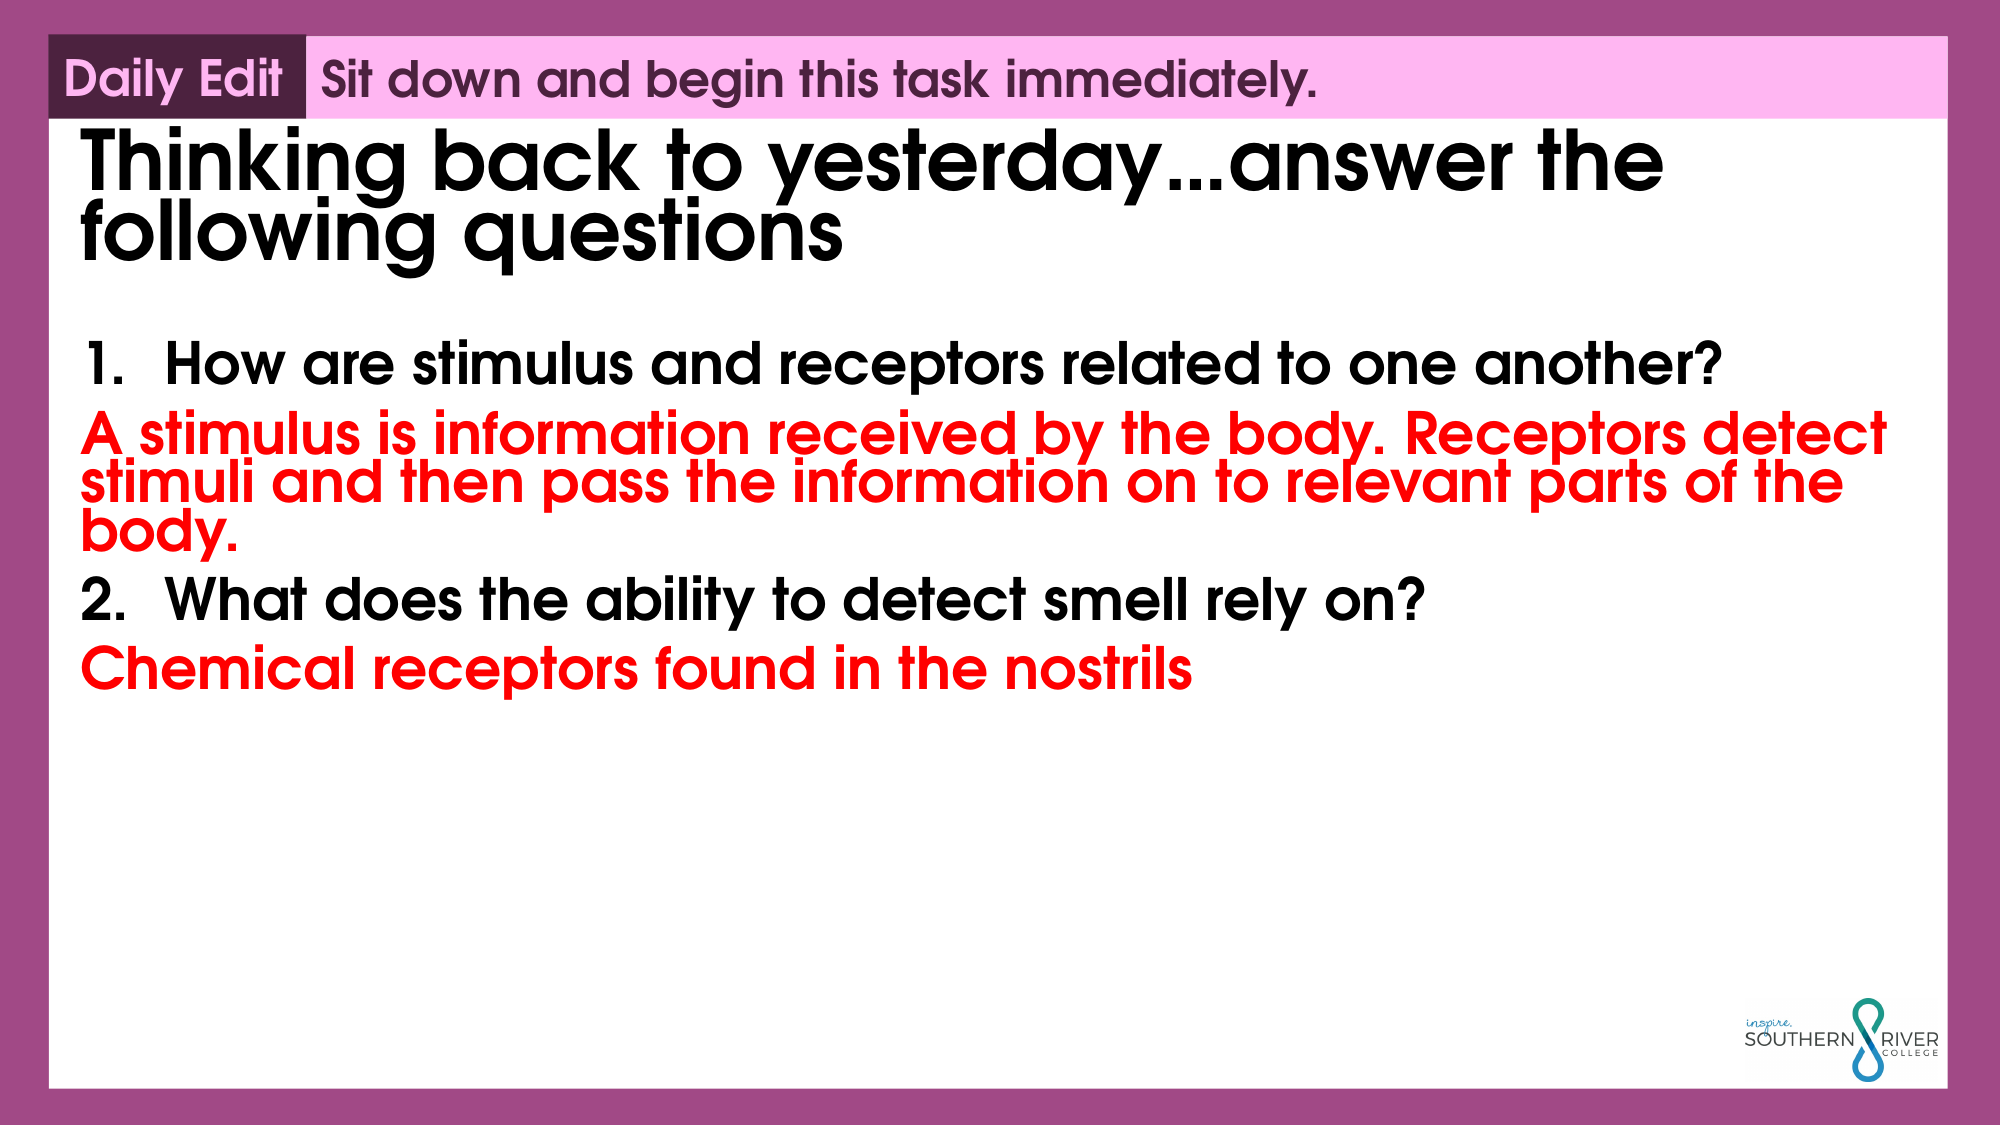

Thinking back to yesterday…answer the following questions
How are stimulus and receptors related to one another?
A stimulus is information received by the body. Receptors detect stimuli and then pass the information on to relevant parts of the body.
What does the ability to detect smell rely on?
Chemical receptors found in the nostrils